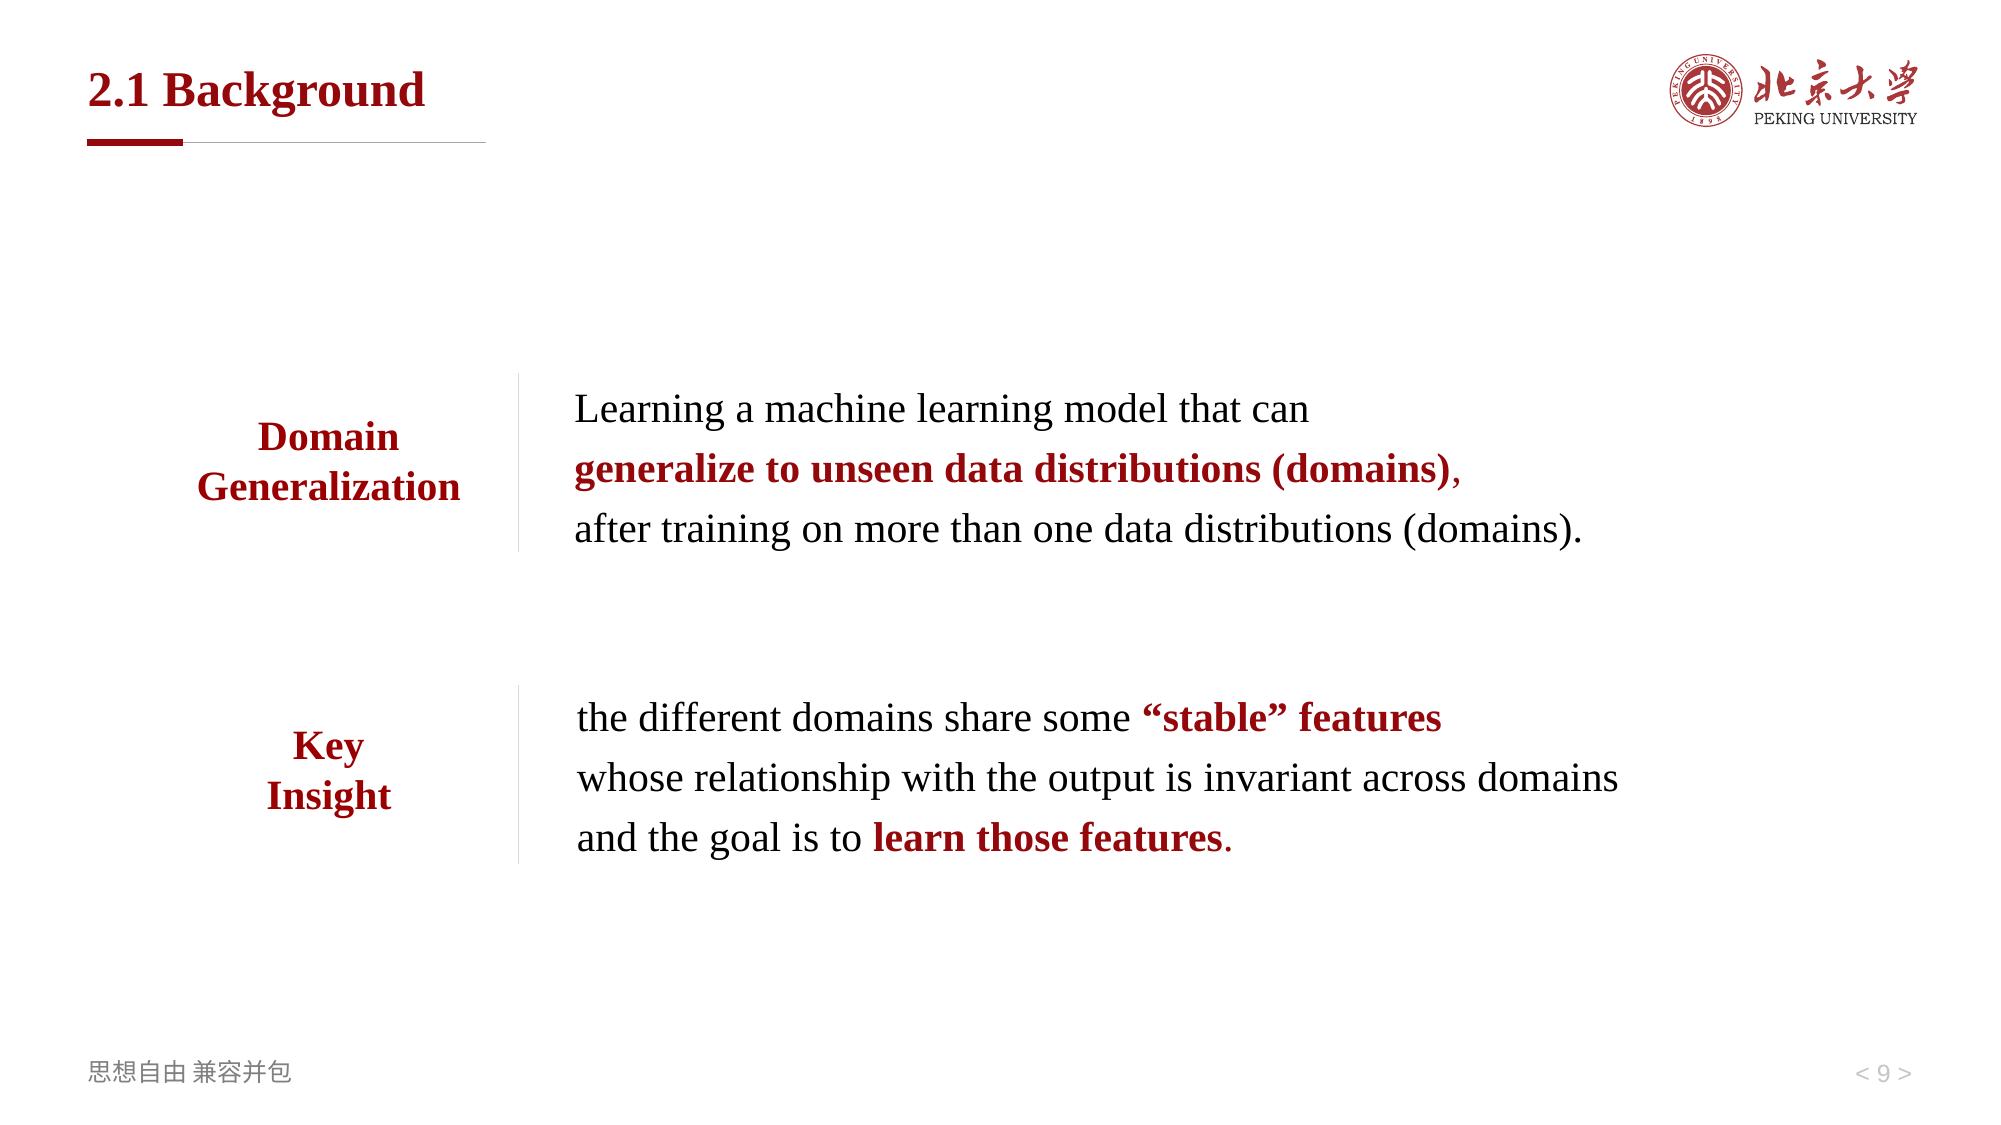

# 2.1 Background
Learning a machine learning model that can
generalize to unseen data distributions (domains),
after training on more than one data distributions (domains).
Domain
Generalization
the different domains share some “stable” features
whose relationship with the output is invariant across domains
and the goal is to learn those features.
Key
Insight
< 9 >